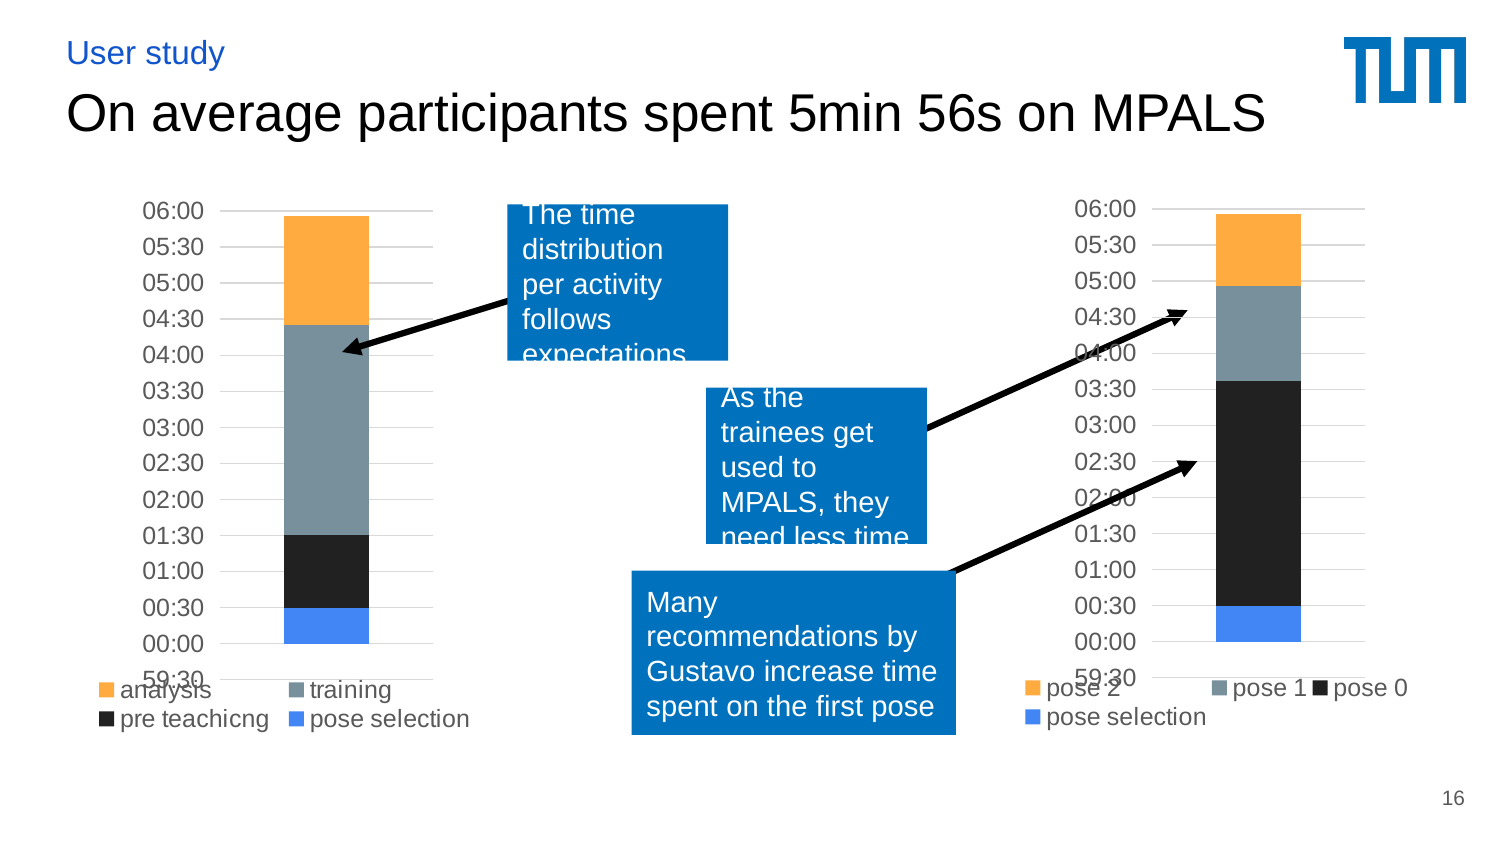

# User study
On average participants spent 5min 56s on MPALS

### Chart

| Category | pose selection | pose 0 | pose 1 | pose 2 |
|---|---|---|---|---|
| Average time per pose | 0.00034722222222222224 | 0.0021643518518518518 | 0.0009143518518518518 | 0.0006944444444444445 |

### Chart

| Category | pose selection | pre teachicng | training | analysis |
|---|---|---|---|---|
| Average time per activity | 0.00034722222222222224 | 0.0006944444444444445 | 0.002025462962962963 | 0.0010532407407407407 |
The time distribution per activity follows expectations
As the trainees get used to MPALS, they need less time
Many recommendations by Gustavo increase time spent on the first pose
16